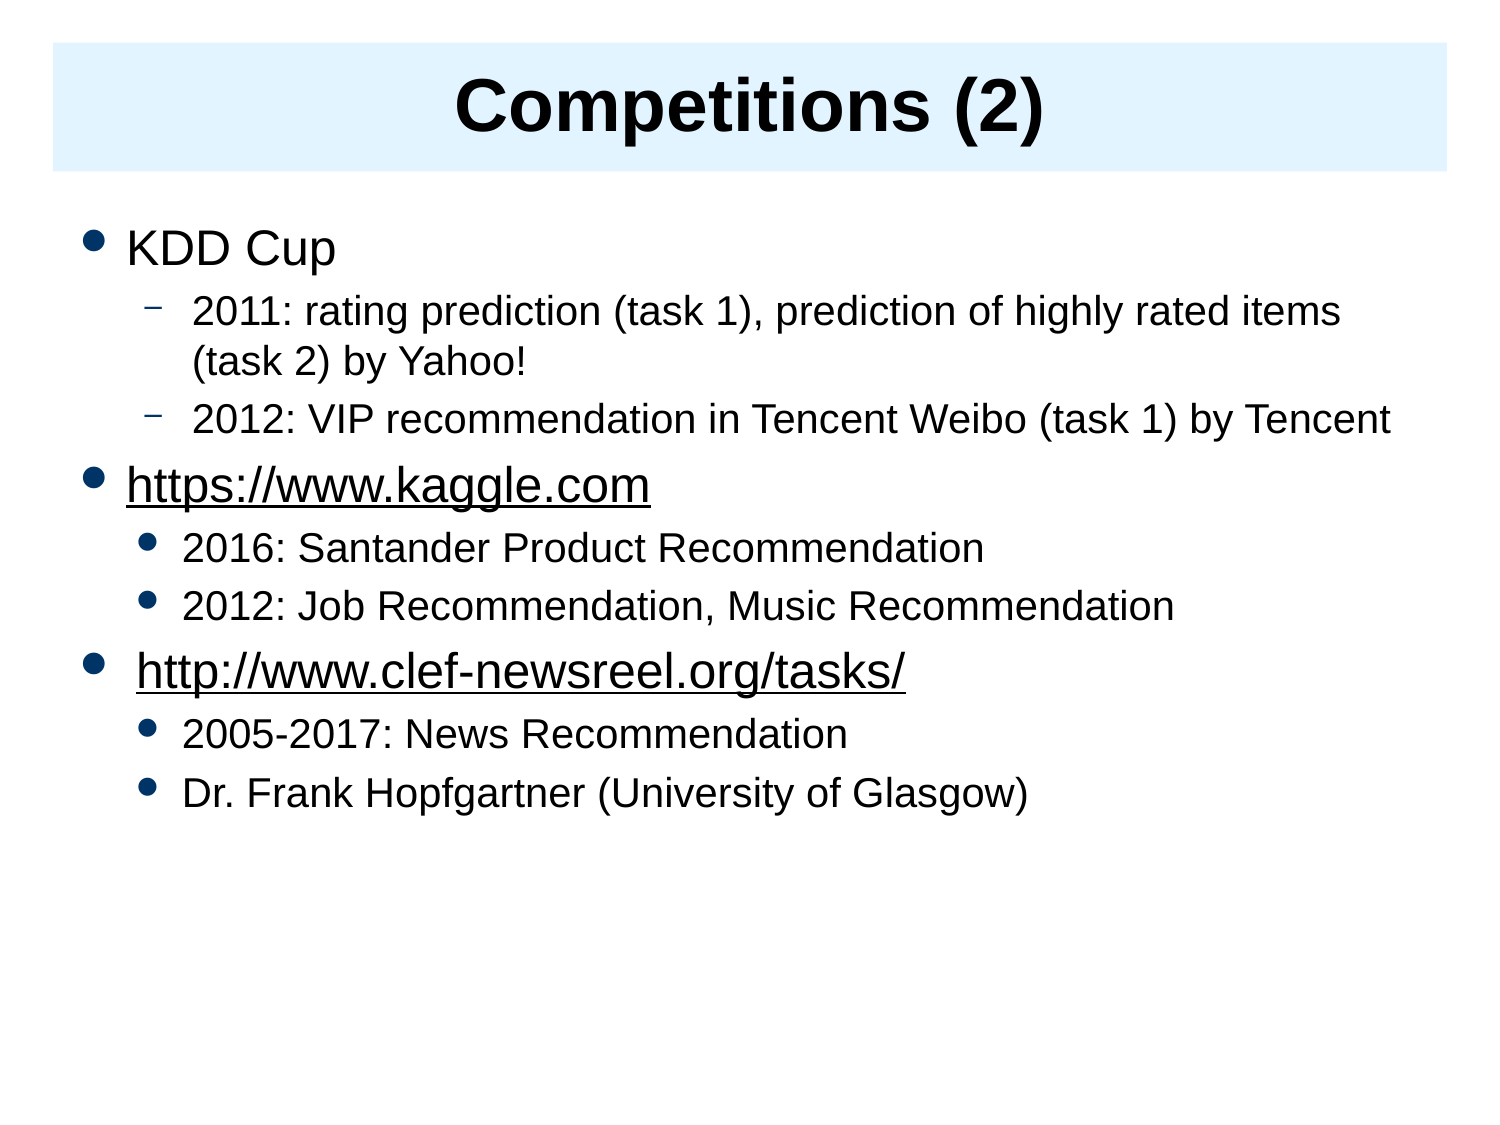

# Competitions (2)
KDD Cup
2011: rating prediction (task 1), prediction of highly rated items (task 2) by Yahoo!
2012: VIP recommendation in Tencent Weibo (task 1) by Tencent
https://www.kaggle.com
2016: Santander Product Recommendation
2012: Job Recommendation, Music Recommendation
http://www.clef-newsreel.org/tasks/
2005-2017: News Recommendation
Dr. Frank Hopfgartner (University of Glasgow)